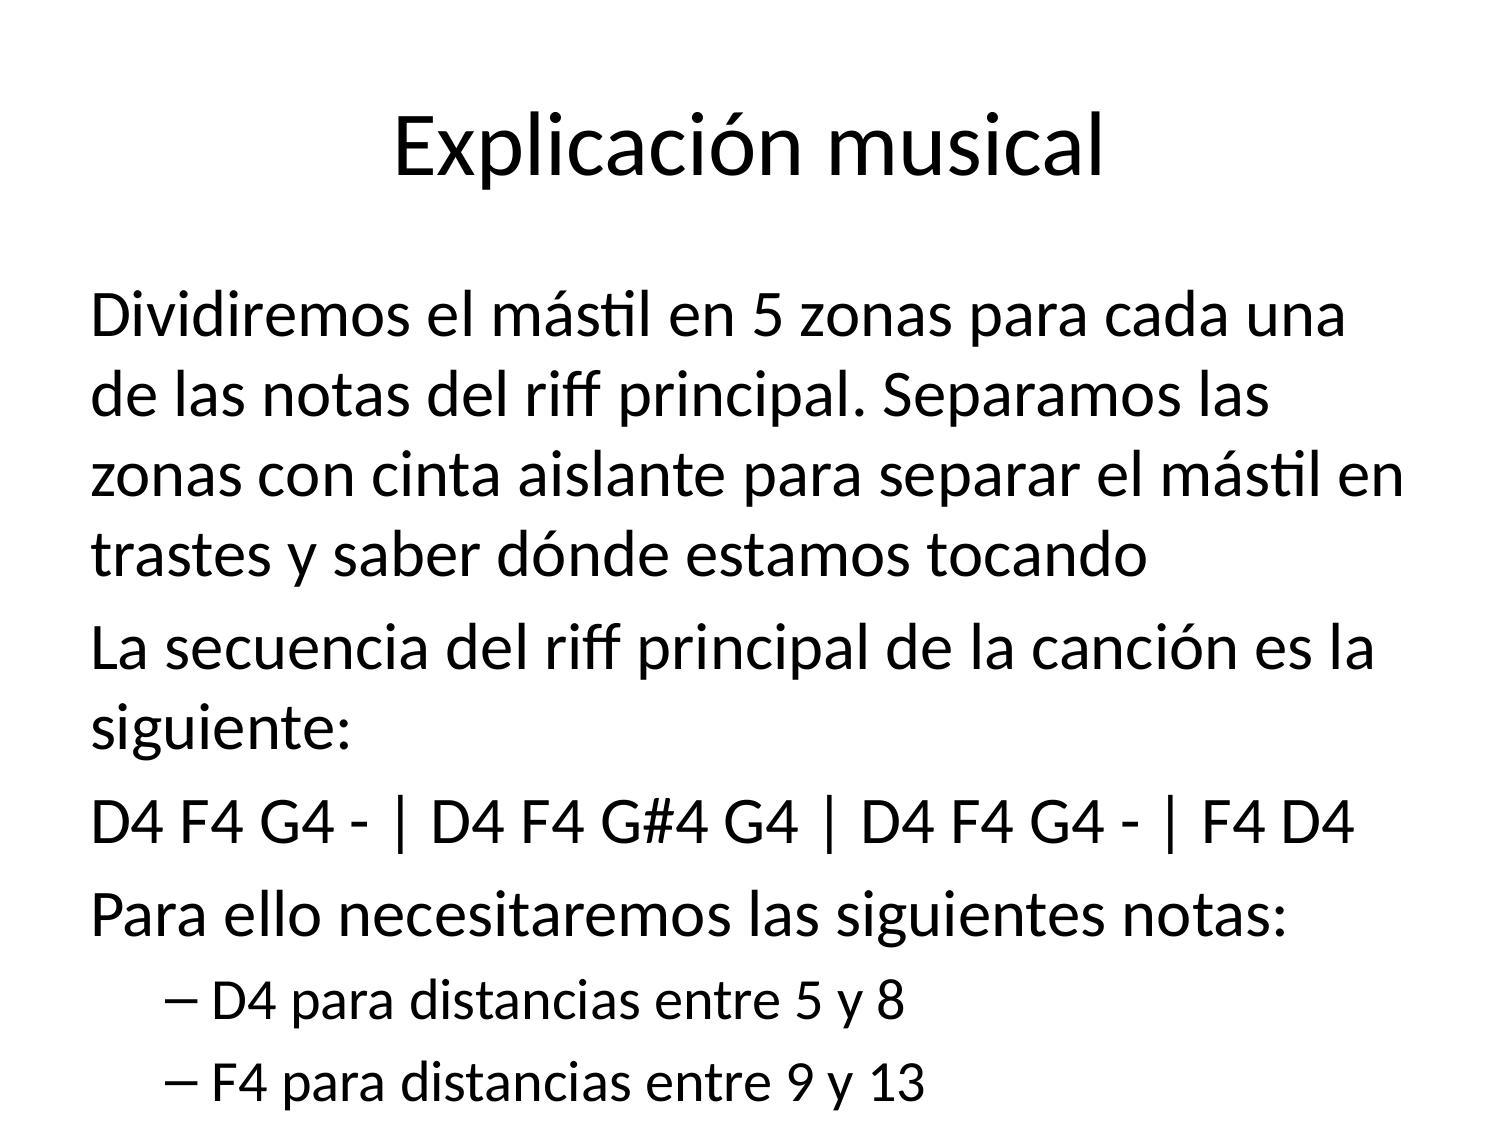

# Explicación musical
Dividiremos el mástil en 5 zonas para cada una de las notas del riff principal. Separamos las zonas con cinta aislante para separar el mástil en trastes y saber dónde estamos tocando
La secuencia del riff principal de la canción es la siguiente:
D4 F4 G4 - | D4 F4 G#4 G4 | D4 F4 G4 - | F4 D4
Para ello necesitaremos las siguientes notas:
D4 para distancias entre 5 y 8
F4 para distancias entre 9 y 13
G4 para distancias entre 14 y 18
G#4 para distancias entre 18 y 21
Correspondencia entre tonos y notas
Las posiciones más cercanas al sensor serán las notas más graves.